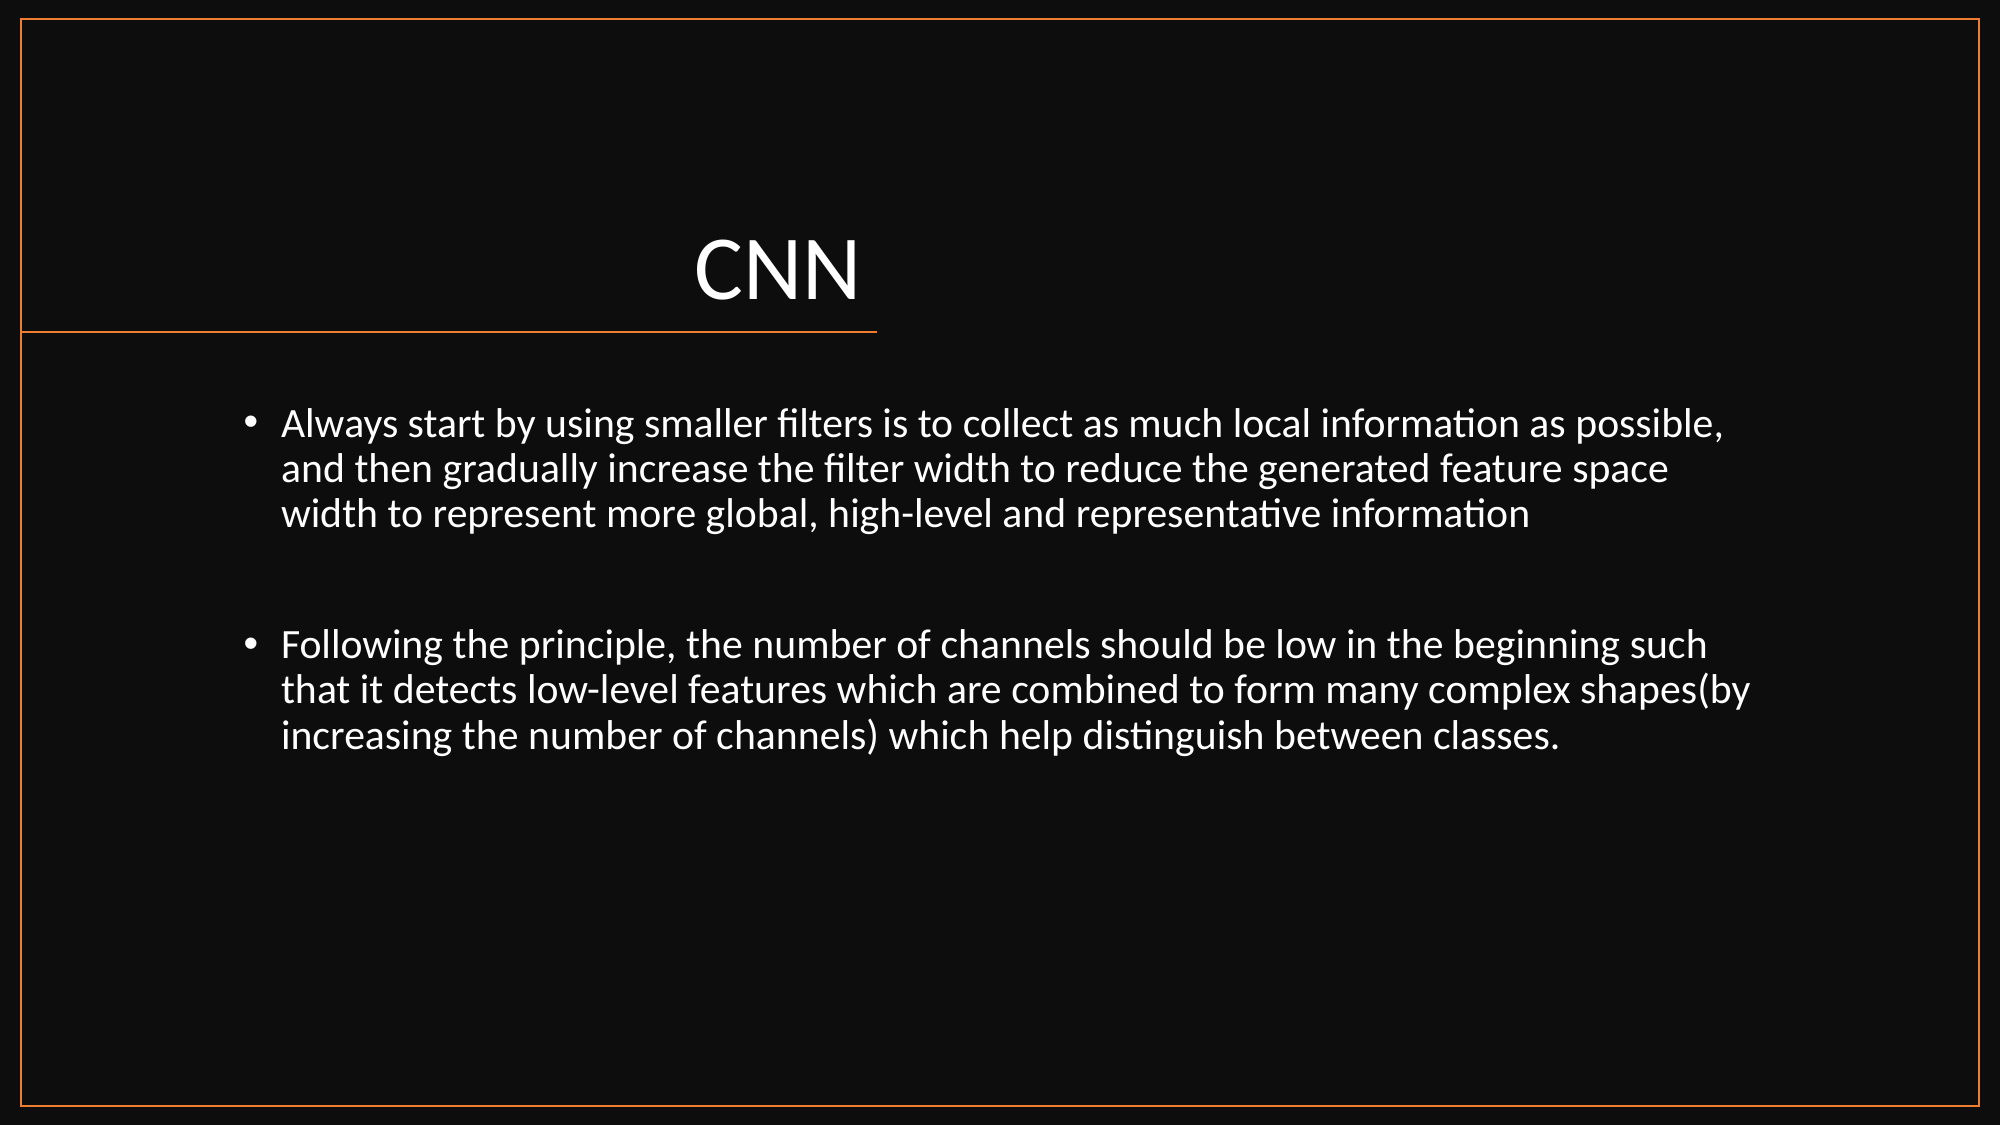

# CNN
Always start by using smaller filters is to collect as much local information as possible, and then gradually increase the filter width to reduce the generated feature space width to represent more global, high-level and representative information

Following the principle, the number of channels should be low in the beginning such that it detects low-level features which are combined to form many complex shapes(by increasing the number of channels) which help distinguish between classes.